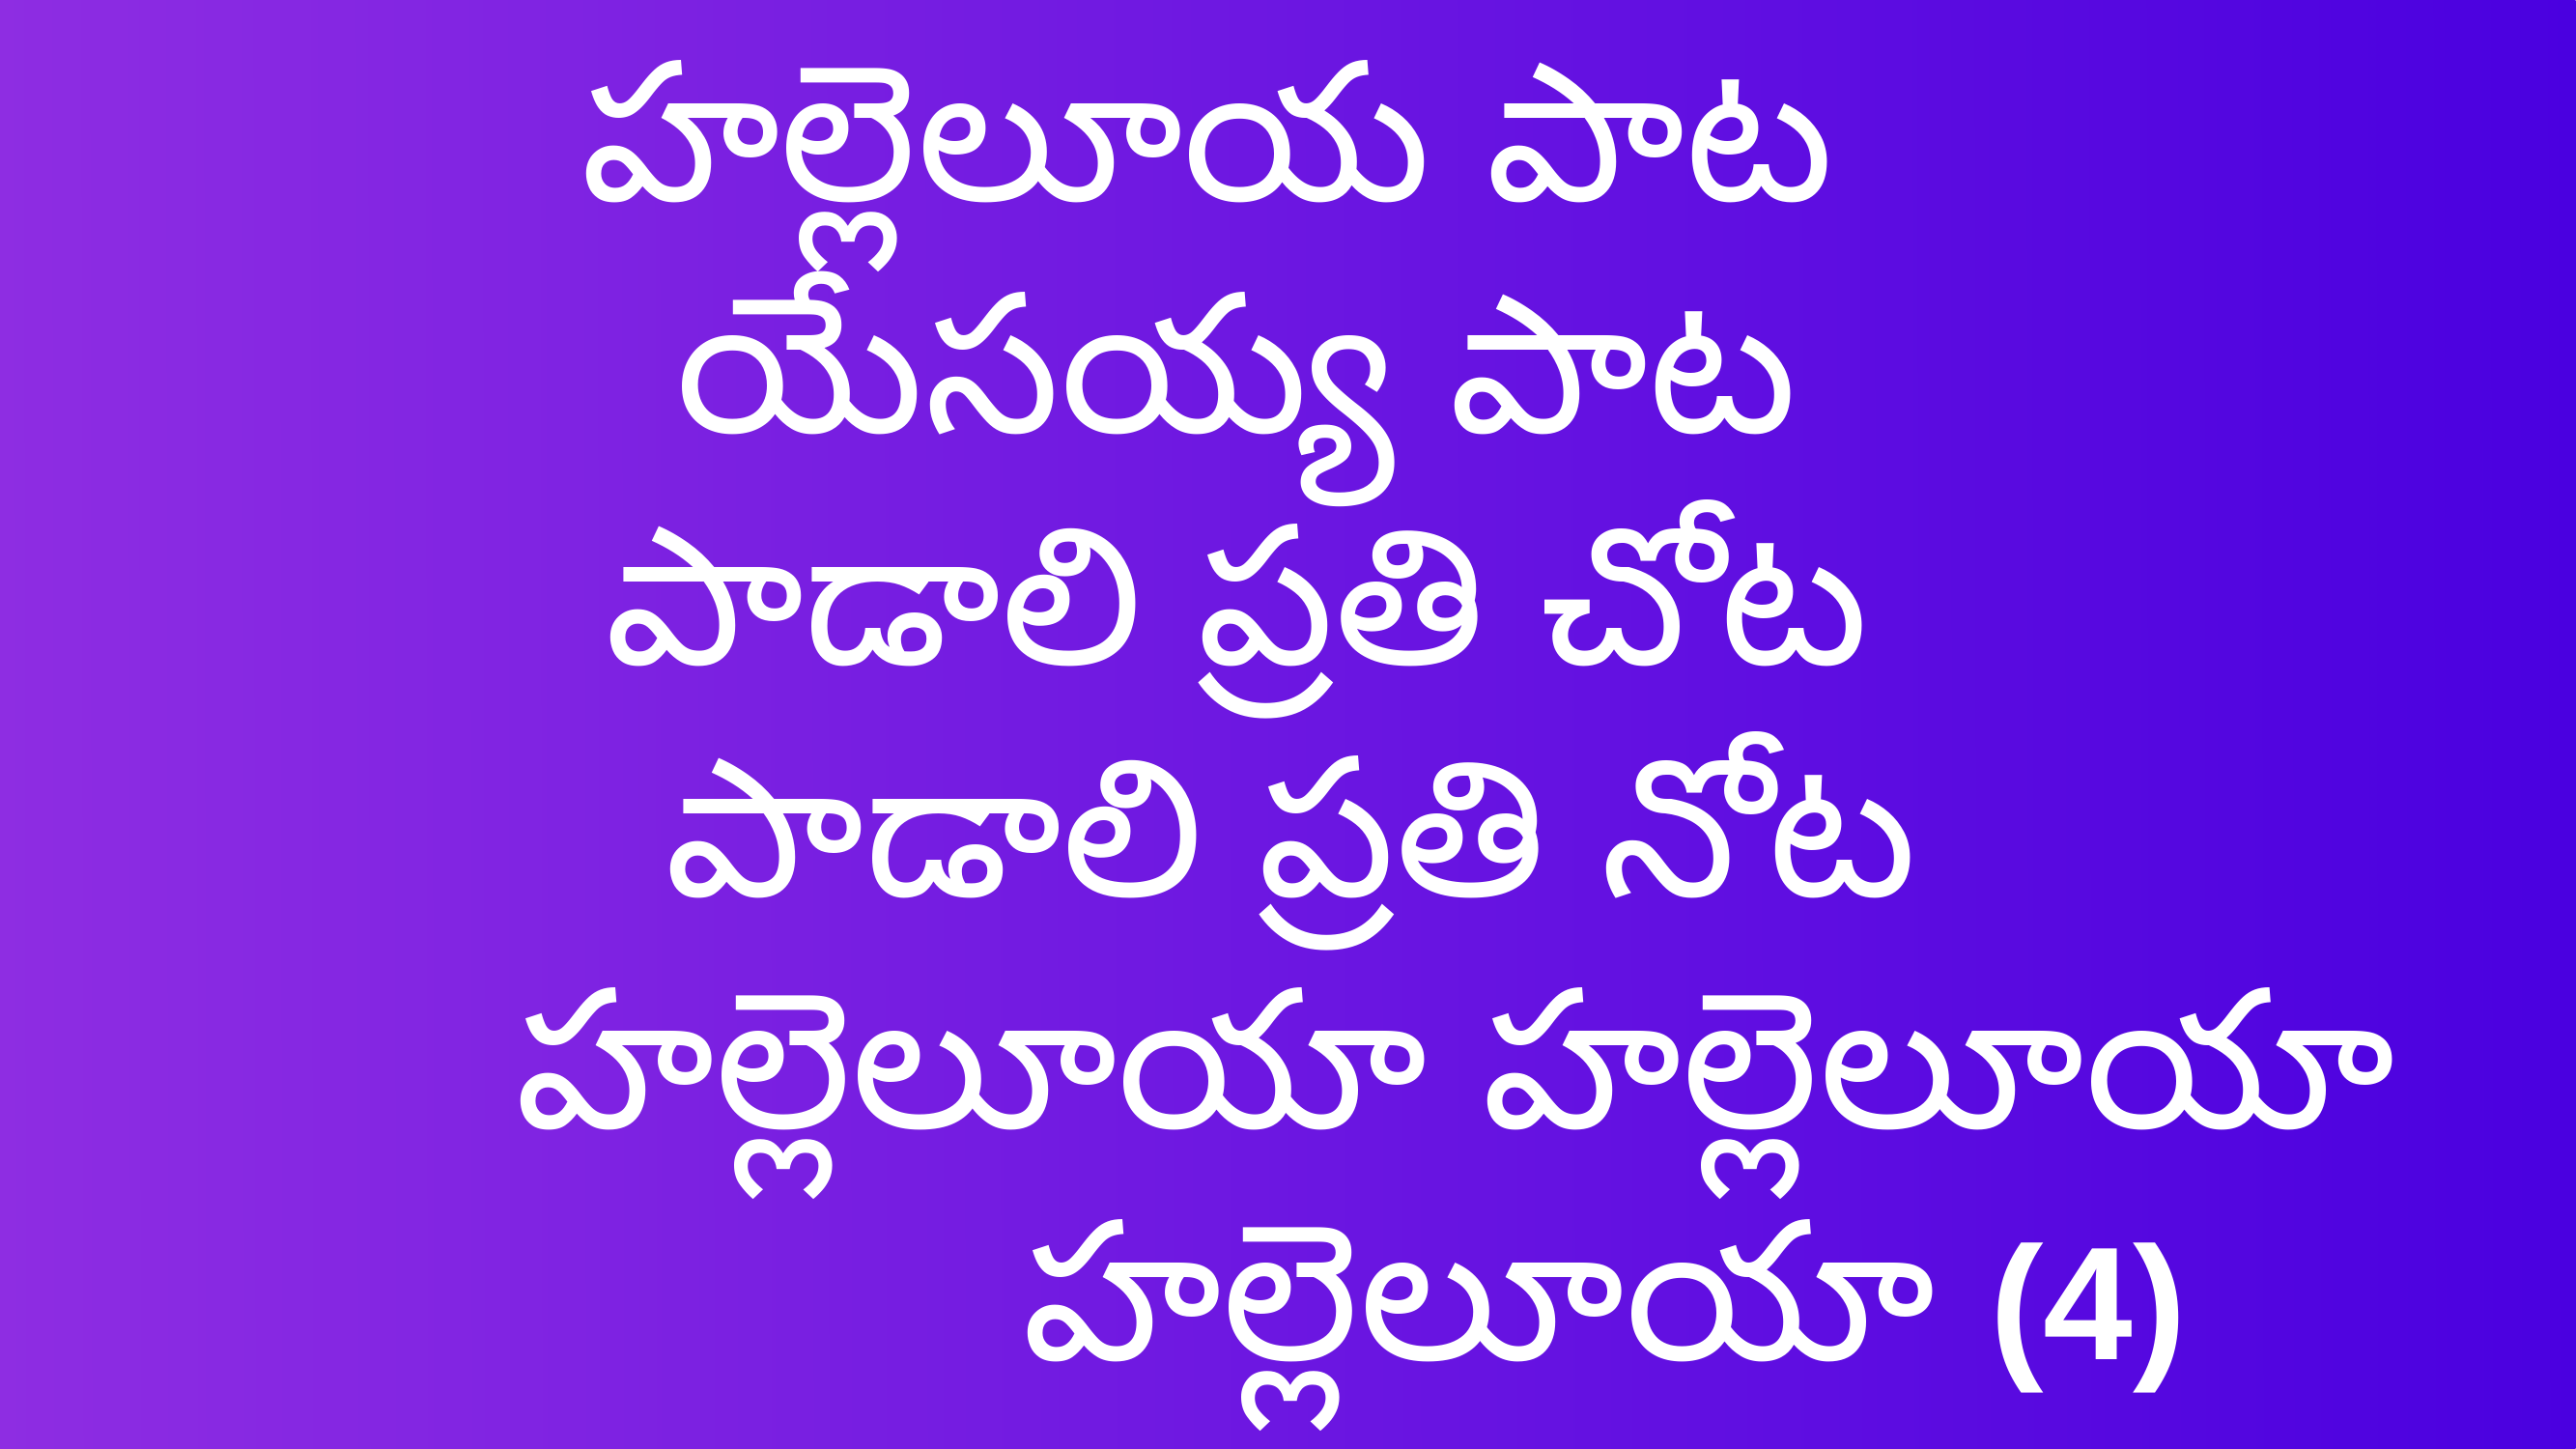

హల్లెలూయ పాట
యేసయ్య పాట
 పాడాలి ప్రతి చోట
  పాడాలి ప్రతి నోట
         హల్లెలూయా హల్లెలూయా    		 				హల్లెలూయా (4)